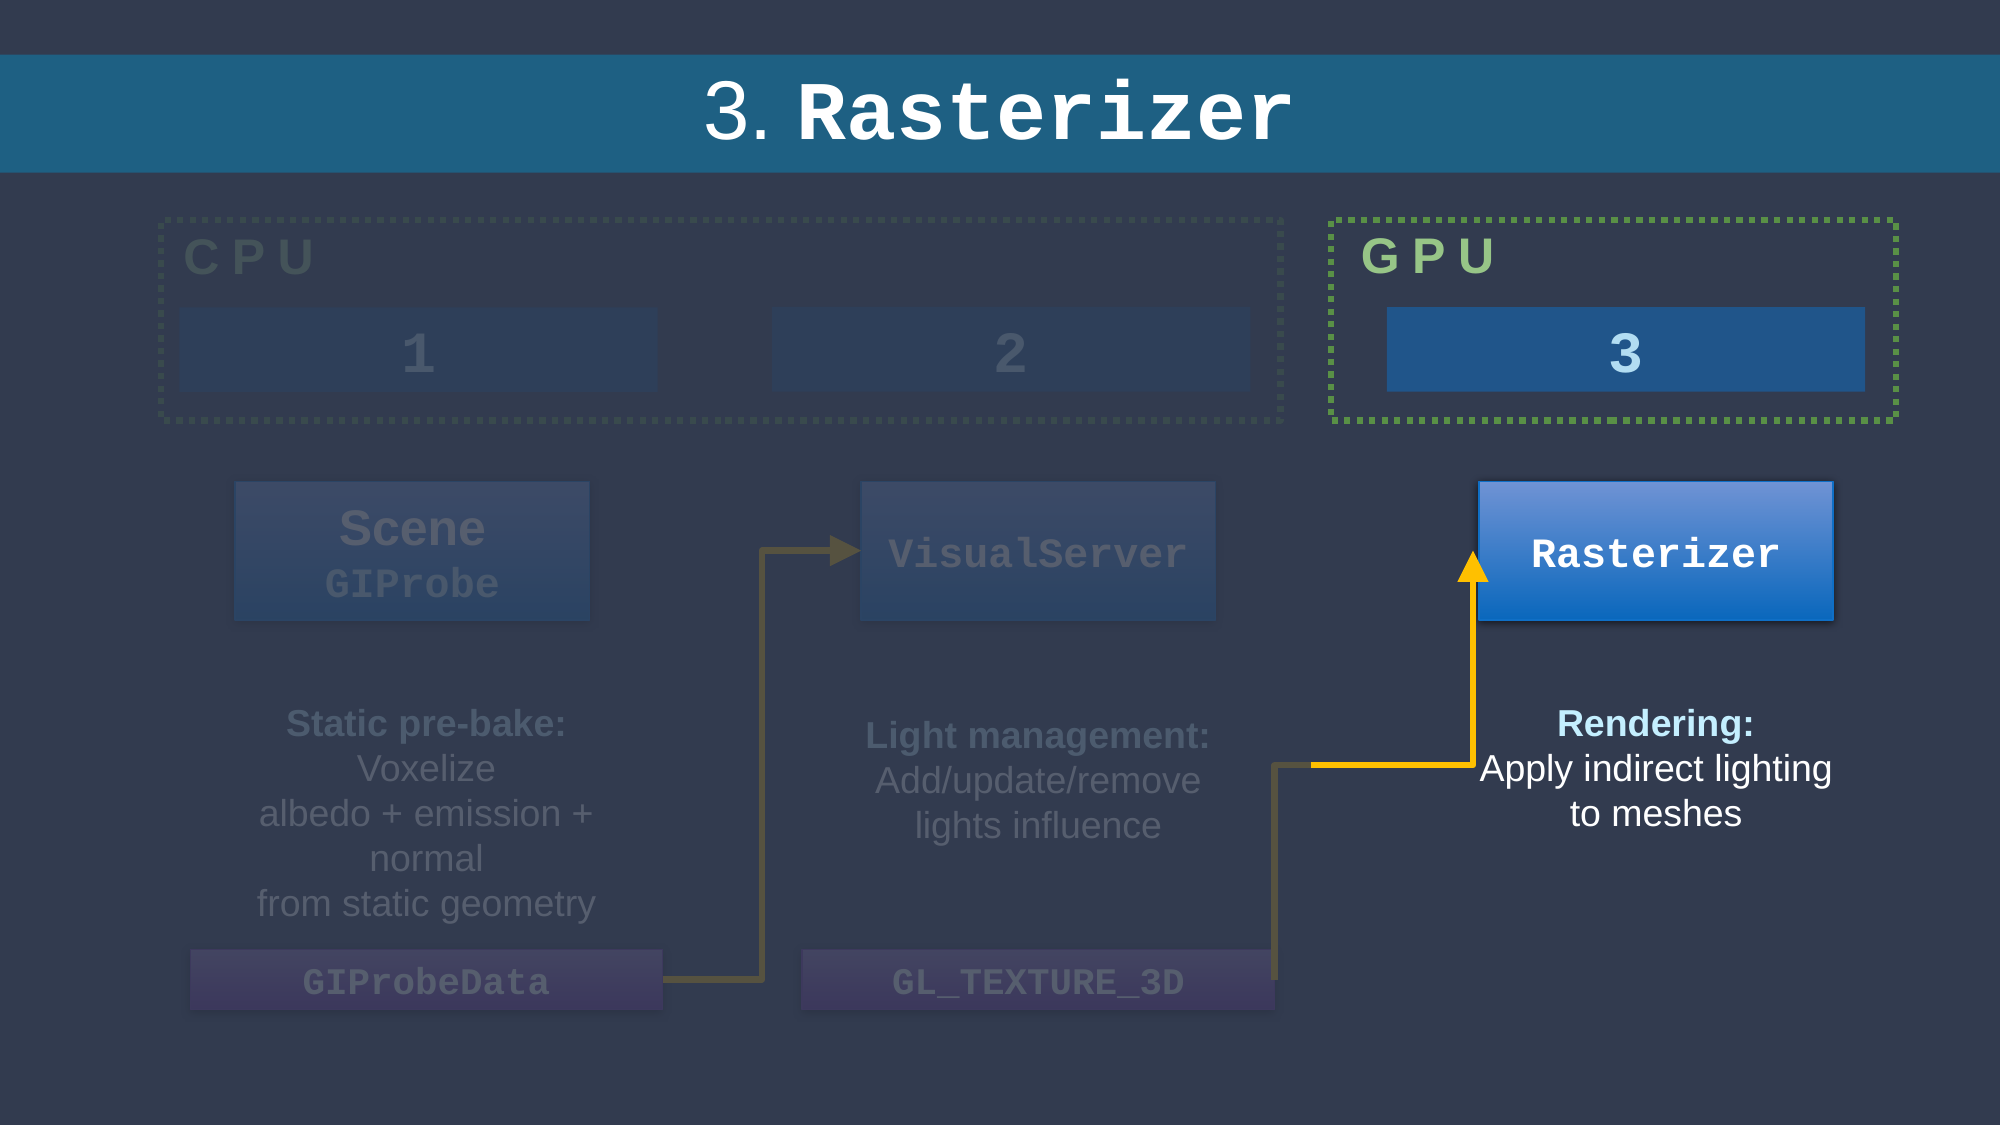

3. Rasterizer

GPU
CPU

2
3
1
VisualServer
Rasterizer
Scene
GIProbe
Static pre-bake:
Voxelize
albedo + emission + normal
from static geometry
Rendering:
Apply indirect lighting
to meshes
Light management:
Add/update/remove
lights influence
GIProbeData
GL_TEXTURE_3D